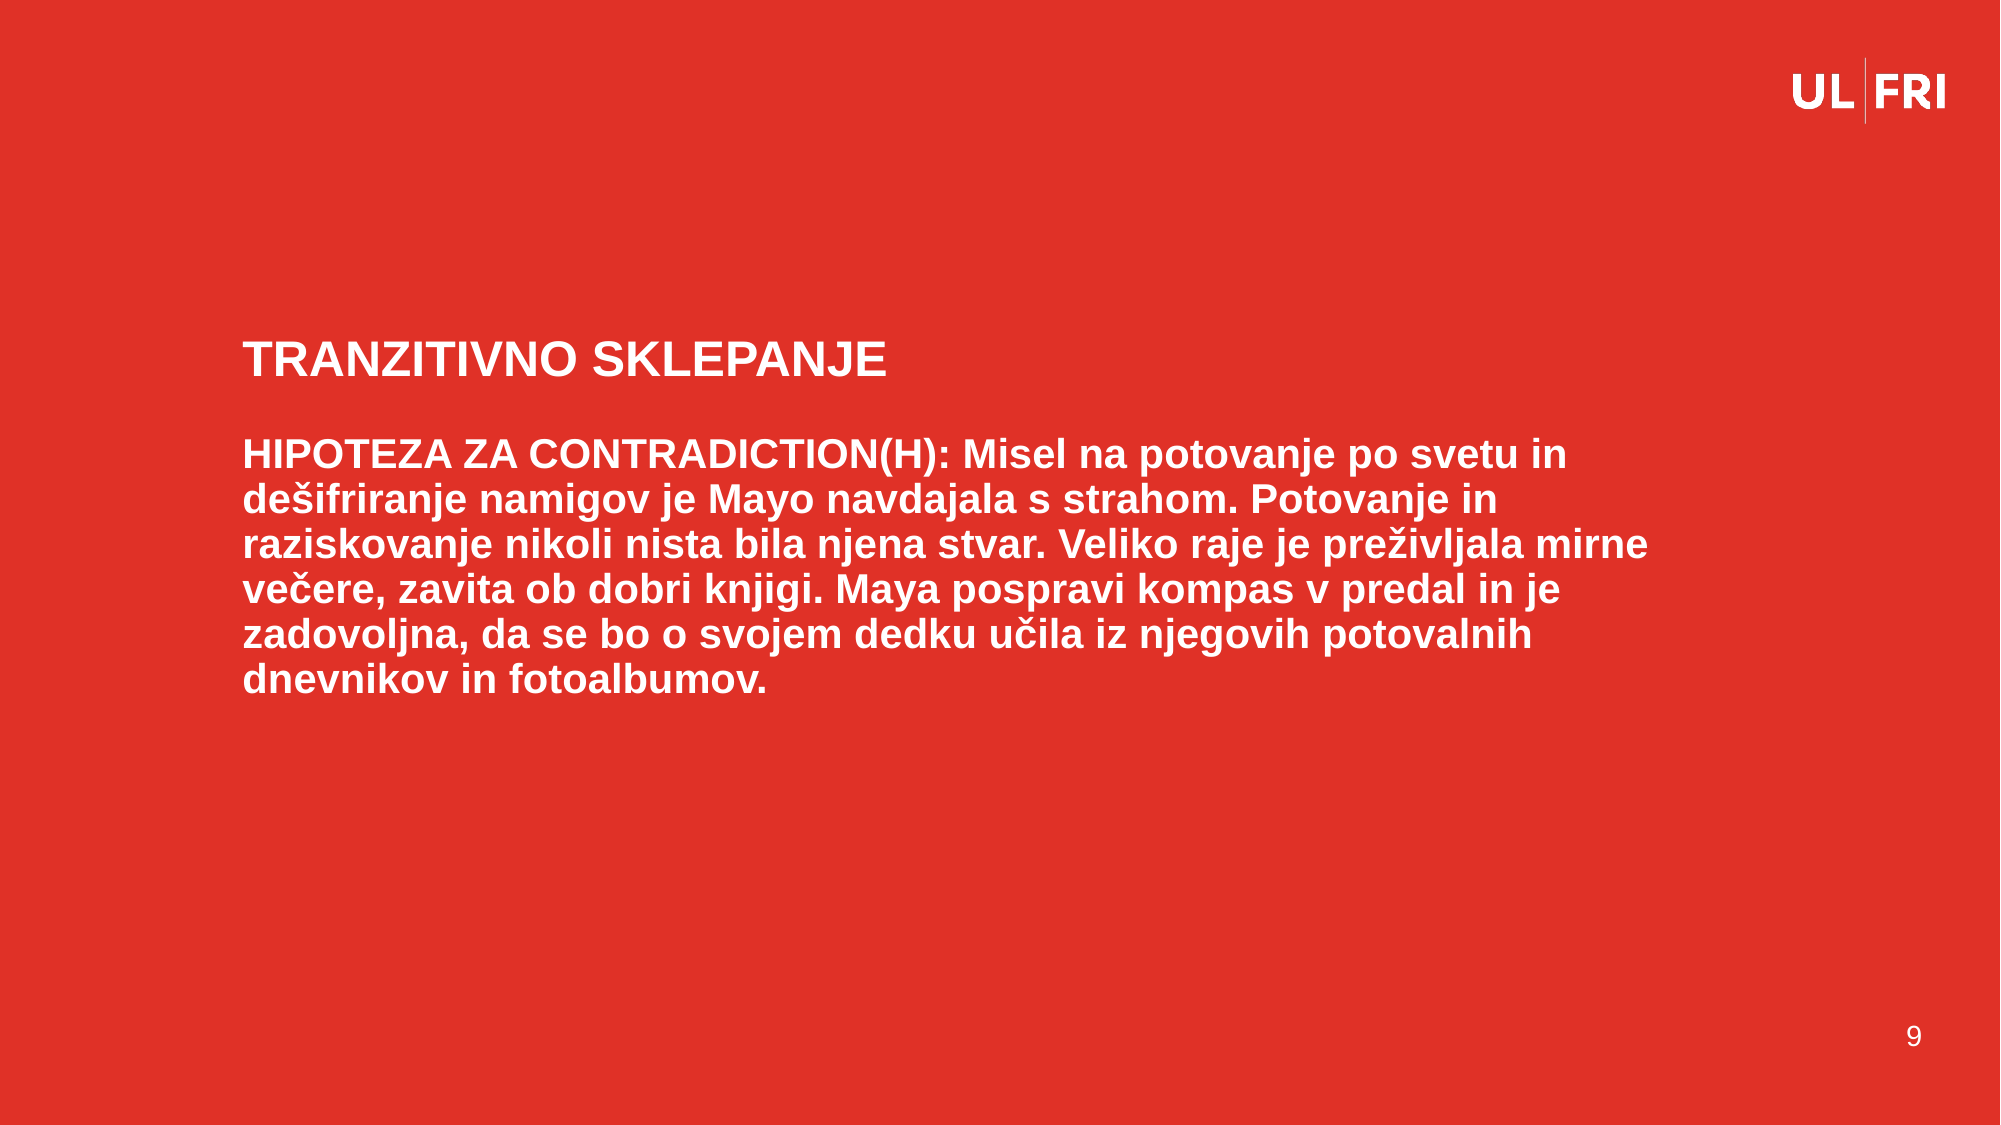

# TRANZITIVNO SKLEPANJE HIPOTEZA ZA CONTRADICTION(H): Misel na potovanje po svetu in dešifriranje namigov je Mayo navdajala s strahom. Potovanje in raziskovanje nikoli nista bila njena stvar. Veliko raje je preživljala mirne večere, zavita ob dobri knjigi. Maya pospravi kompas v predal in je zadovoljna, da se bo o svojem dedku učila iz njegovih potovalnih dnevnikov in fotoalbumov.
9